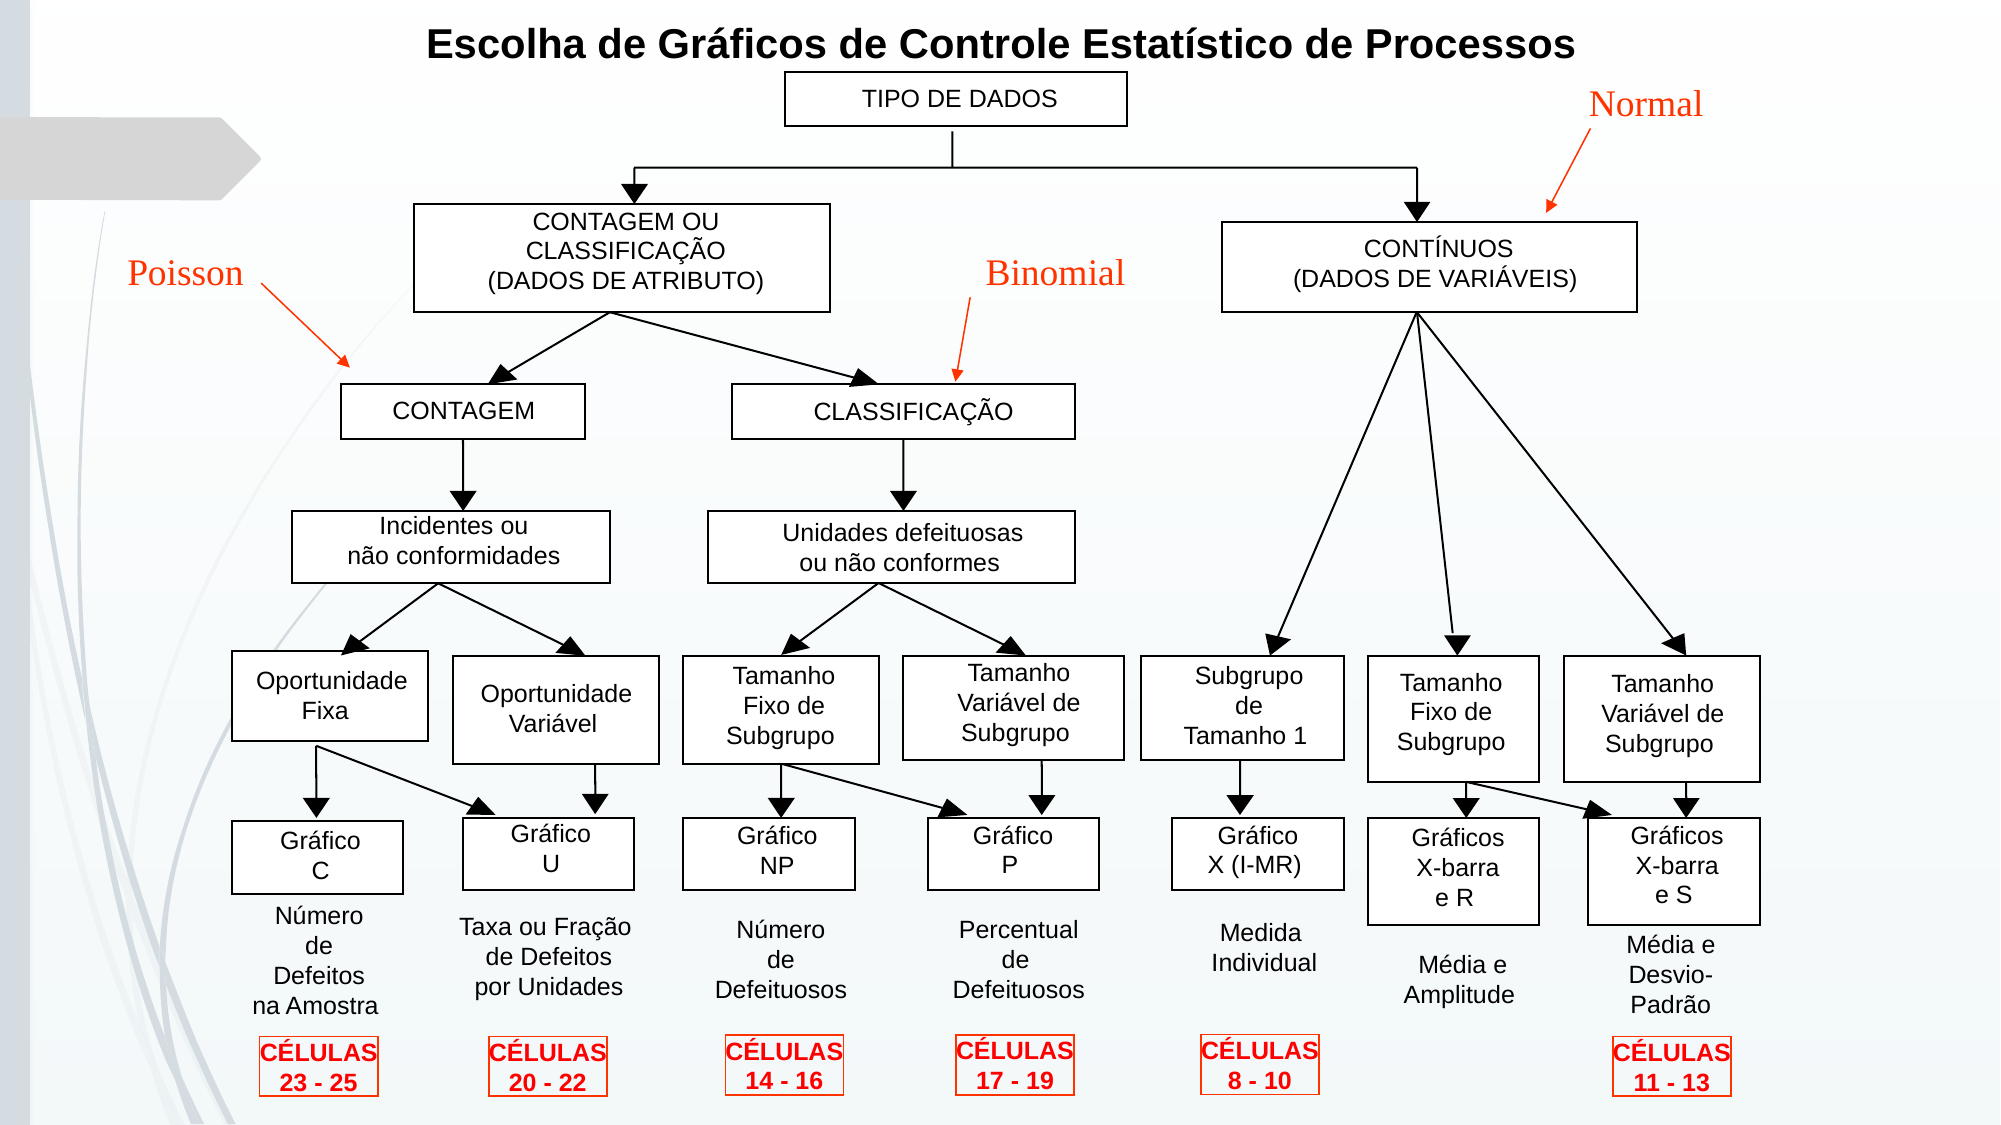

Escolha de Gráficos de Controle Estatístico de Processos
Normal

TIPO DE DADOS

CONTAGEM OU
CLASSIFICAÇÃO
(DADOS DE ATRIBUTO)

CONTÍNUOS
(DADOS DE VARIÁVEIS)

Poisson

Binomial

CONTAGEM
CLASSIFICAÇÃO

Incidentes ou
não conformidades

Unidades defeituosas
ou não conformes

Tamanho
Variável de
Subgrupo
Tamanho
Fixo de
Subgrupo
Subgrupo
de
Tamanho 1
 Oportunidade
Fixa
Tamanho
Fixo de
Subgrupo
Tamanho
Variável de
Subgrupo
Oportunidade
Variável

Gráfico
U

Gráfico
P
Gráfico
X (I-MR)
Gráficos
X-barra
e S
Gráfico
NP

Gráficos
X-barra
e R
Gráfico
C

Número
de
Defeitos
na Amostra
Taxa ou Fração
de Defeitos
por Unidades
Número
de
Defeituosos
Percentual
de
Defeituosos

Medida
 Individual

Média e
Desvio-
Padrão

Média e
Amplitude

CÉLULAS
8 - 10
CÉLULAS
17 - 19
CÉLULAS
14 - 16
CÉLULAS
23 - 25
CÉLULAS
20 - 22
CÉLULAS
11 - 13